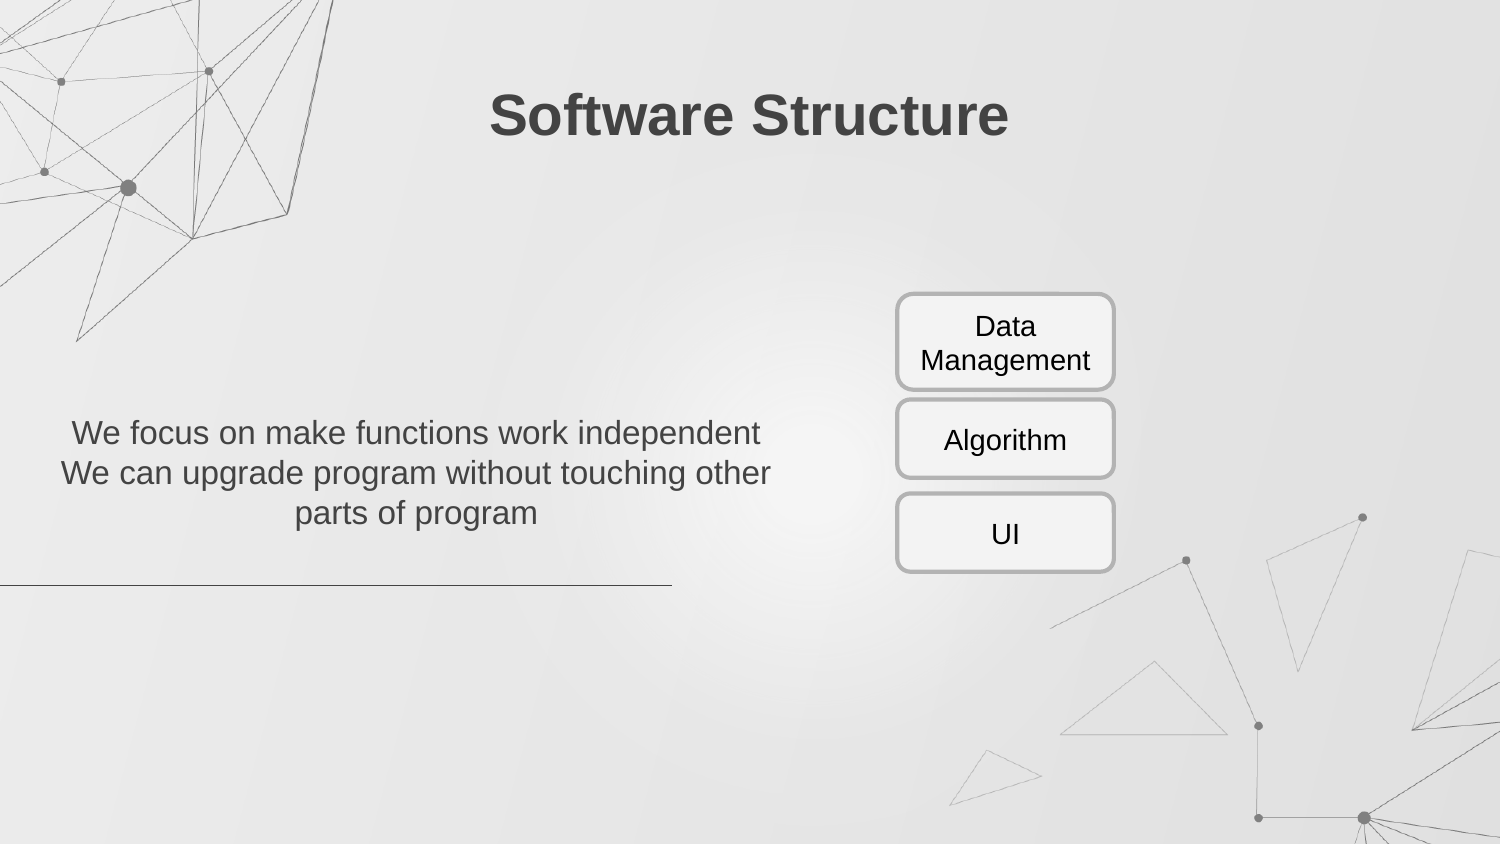

# Software Structure
Data Management
We focus on make functions work independent
We can upgrade program without touching other parts of program
Algorithm
UI